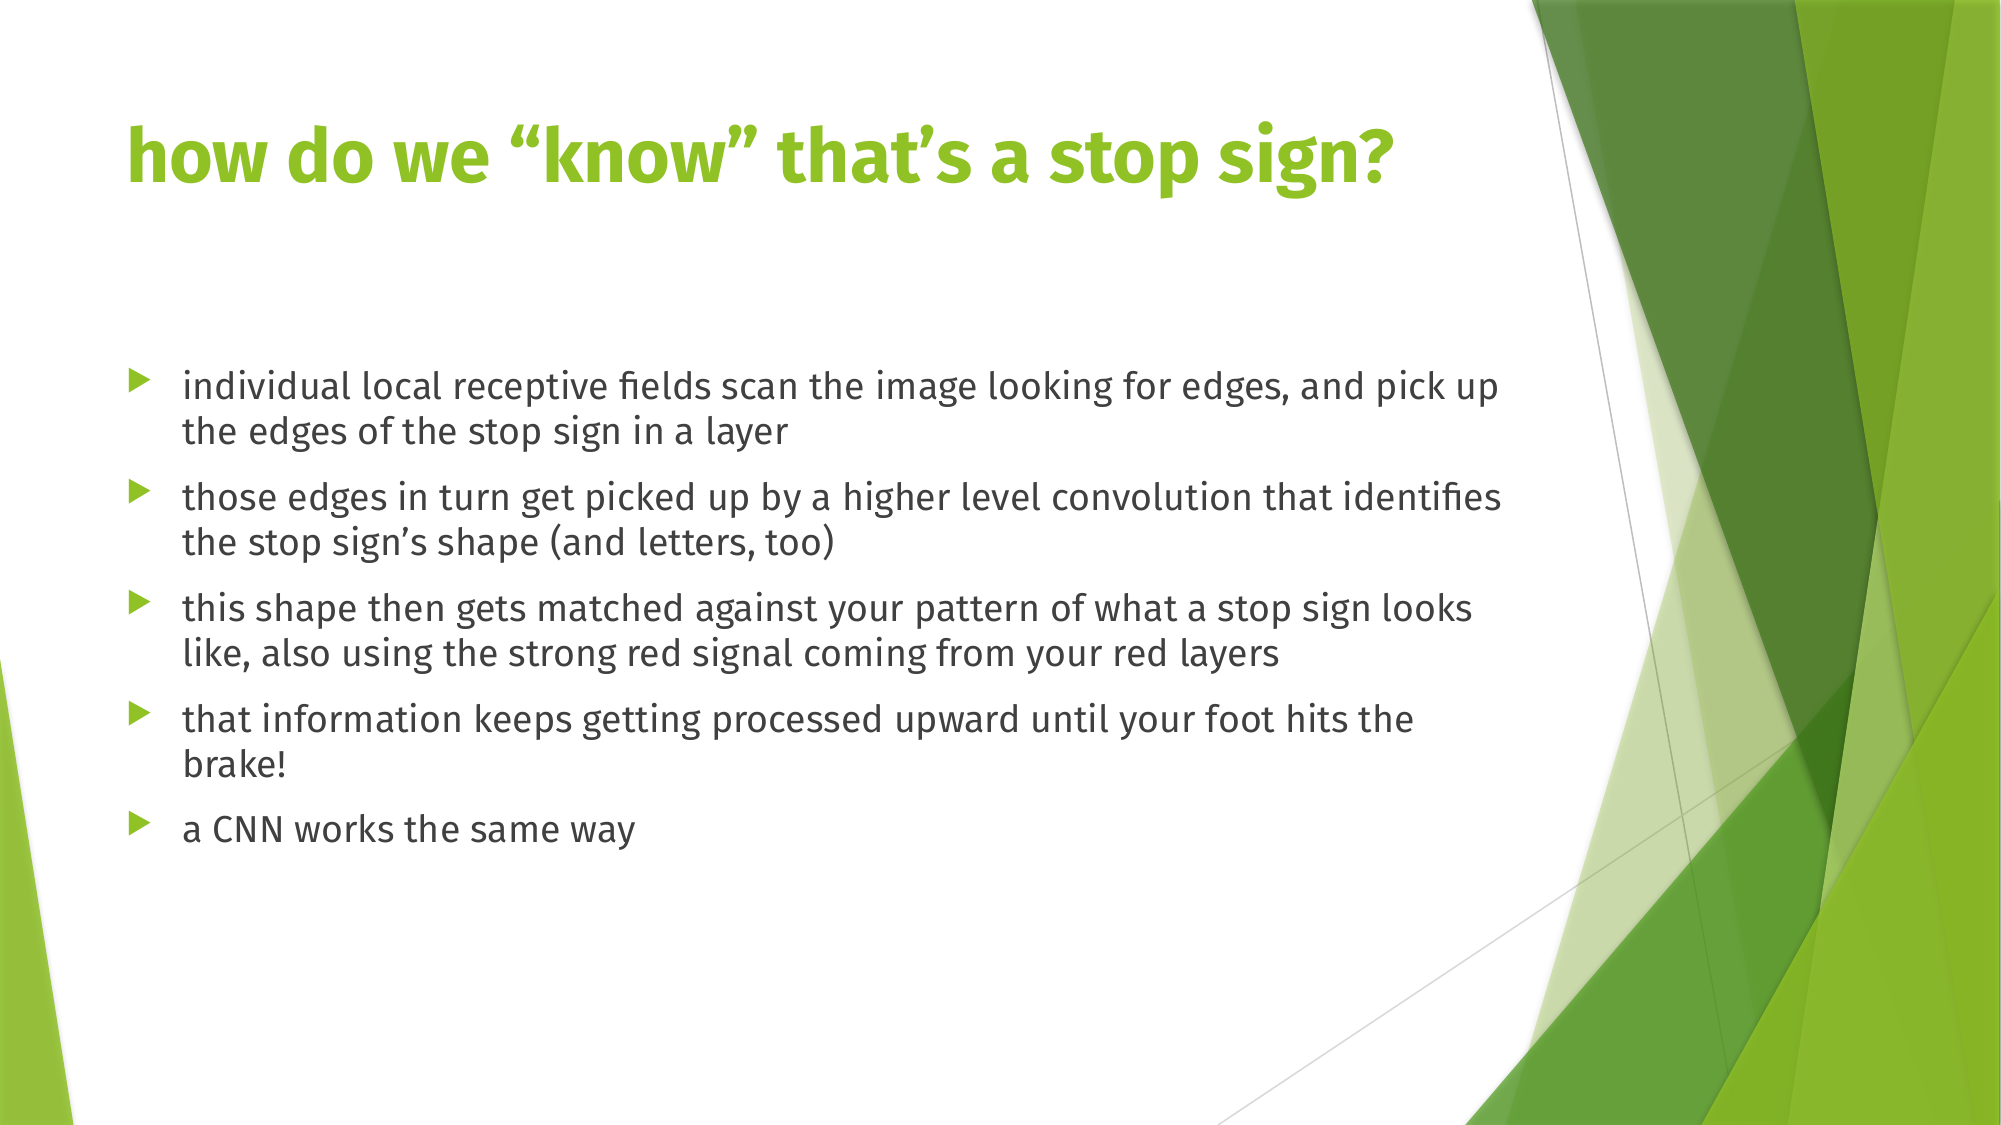

# how do we “know” that’s a stop sign?
individual local receptive fields scan the image looking for edges, and pick up the edges of the stop sign in a layer
those edges in turn get picked up by a higher level convolution that identifies the stop sign’s shape (and letters, too)
this shape then gets matched against your pattern of what a stop sign looks like, also using the strong red signal coming from your red layers
that information keeps getting processed upward until your foot hits the brake!
a CNN works the same way